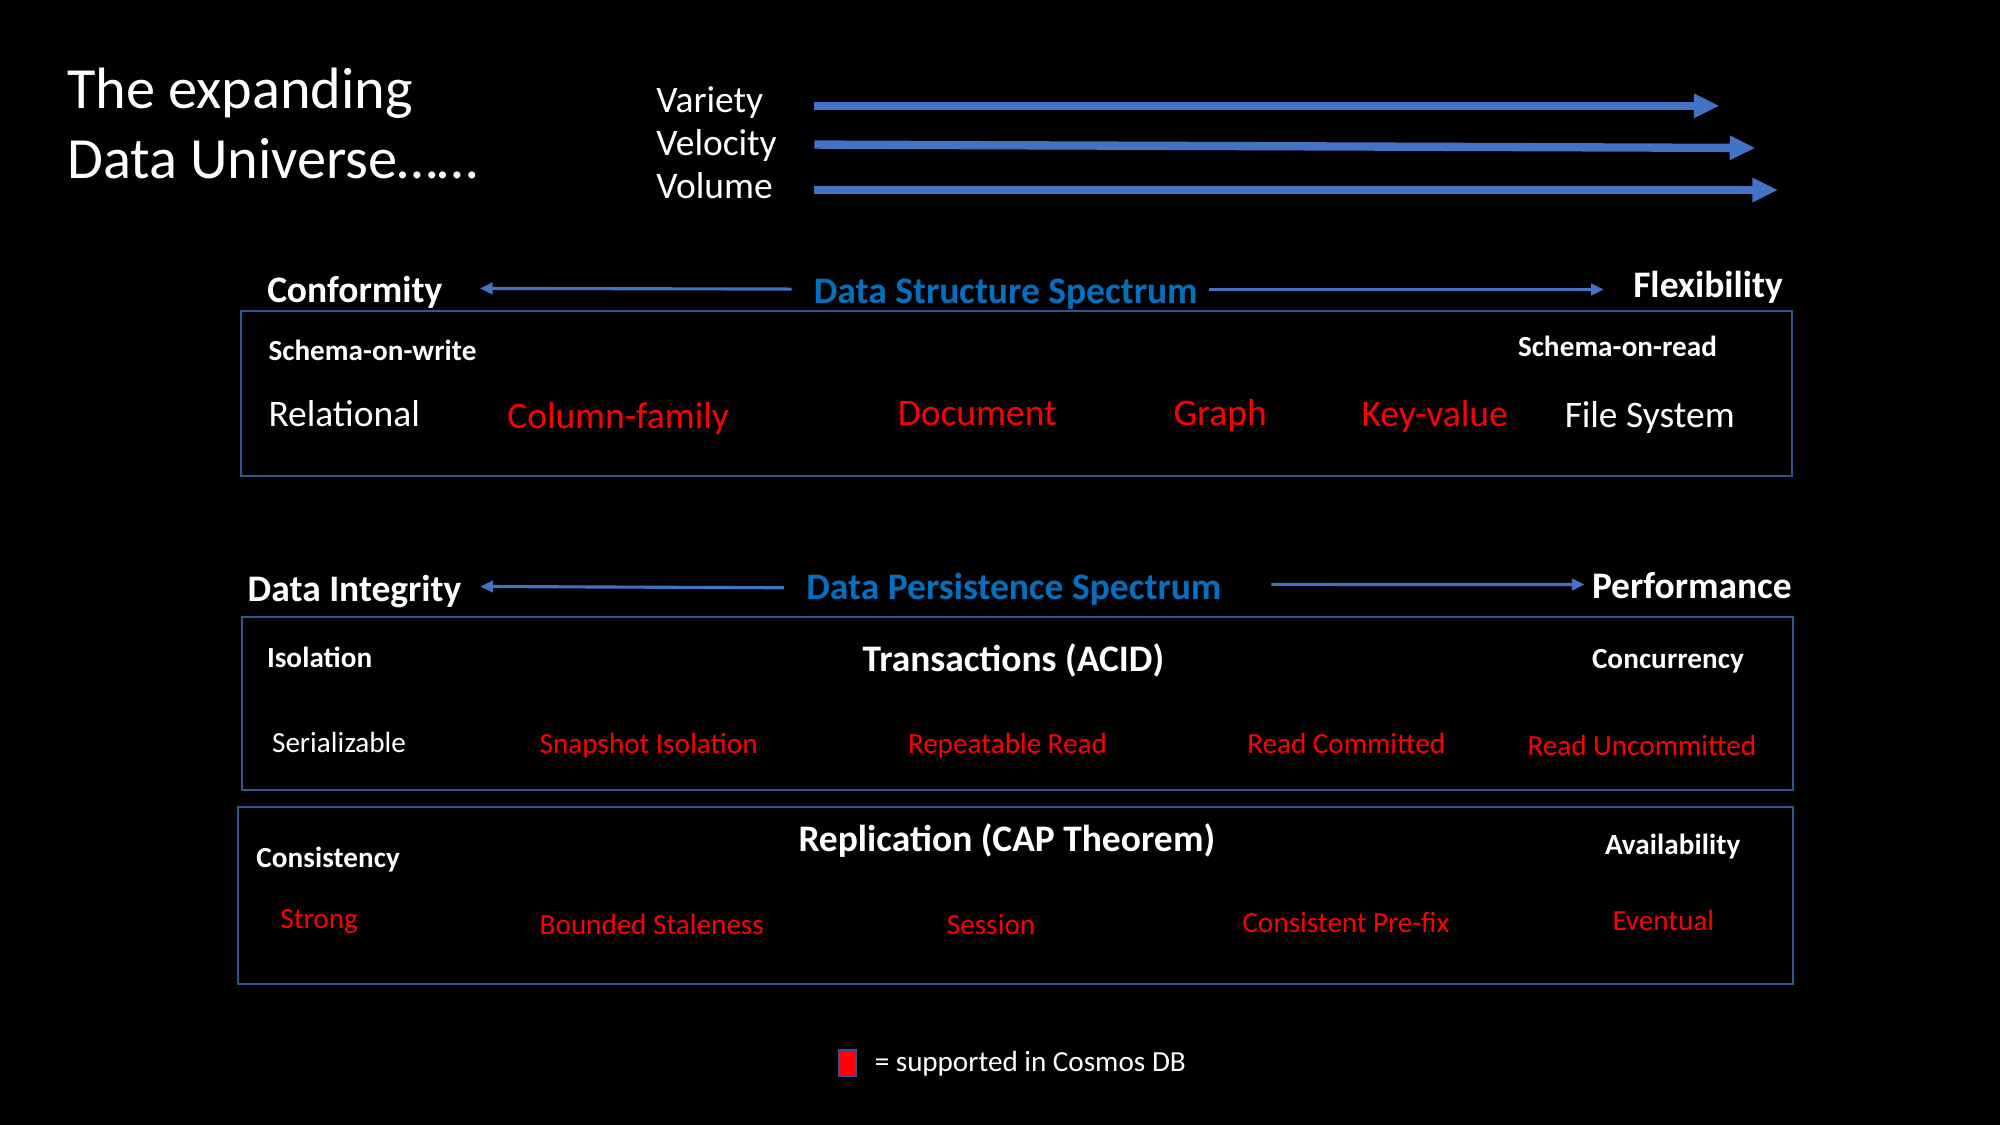

The expanding
Data Universe……
Variety
Velocity
Volume
Flexibility
Conformity
Data Structure Spectrum

Schema-on-read
Schema-on-write
Document
Graph
Relational
Key-value
File System
Column-family
Performance
Data Persistence Spectrum
Data Integrity

Transactions (ACID)
Isolation
Concurrency
Serializable
Snapshot Isolation
Repeatable Read
Read Committed
Read Uncommitted
Replication (CAP Theorem)

Availability
Consistency
Strong
Eventual
Consistent Pre-fix
Bounded Staleness
Session
 = supported in Cosmos DB